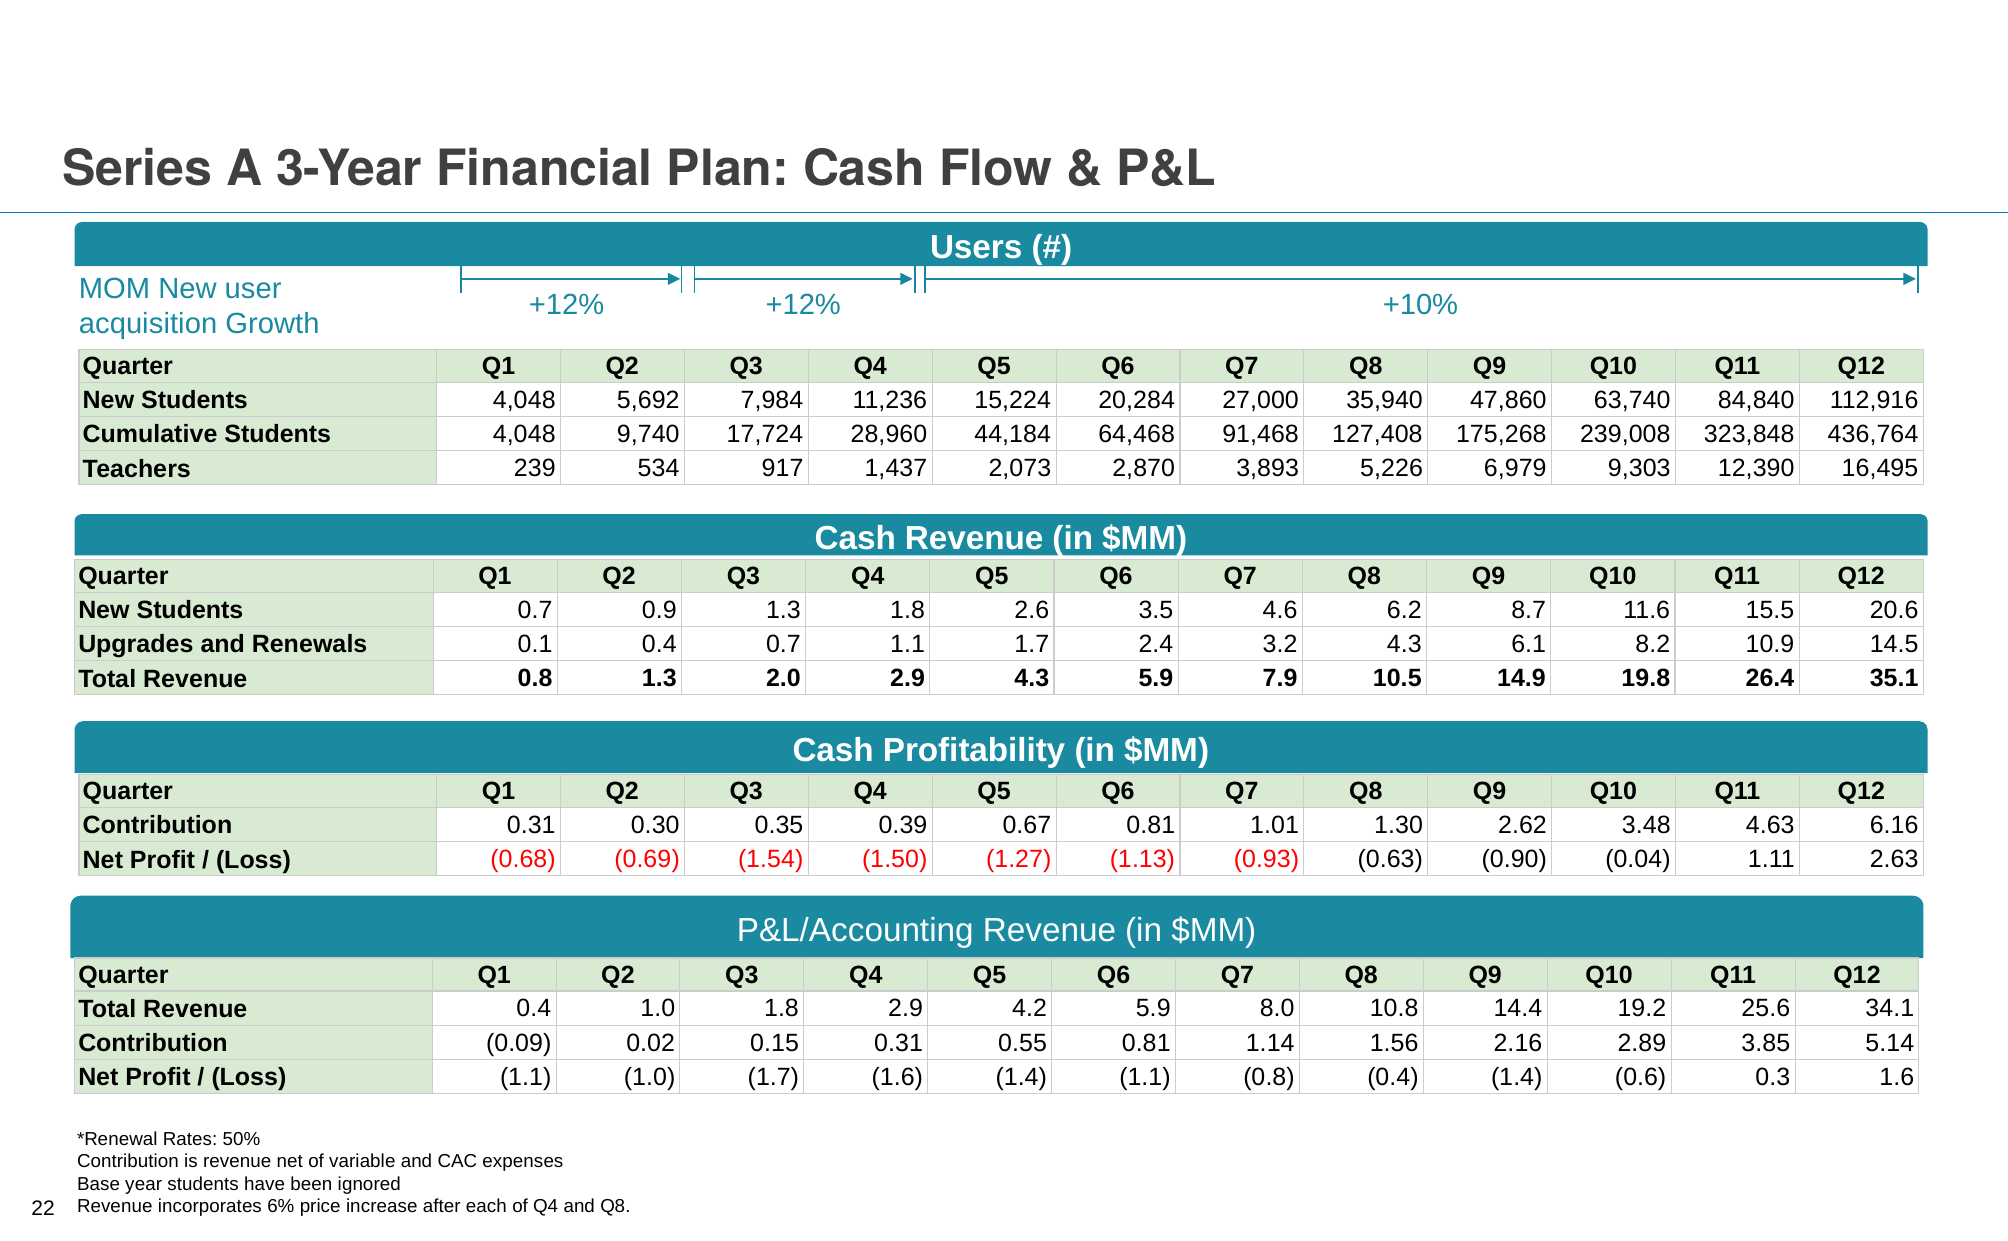

# Series A 3-Year Financial Plan: Cash Flow & P&L
Users (#)
+12%
+12%
MOM New user acquisition Growth
+10%
| Quarter | Q1 | Q2 | Q3 | Q4 | Q5 | Q6 | Q7 | Q8 | Q9 | Q10 | Q11 | Q12 |
| --- | --- | --- | --- | --- | --- | --- | --- | --- | --- | --- | --- | --- |
| New Students | 4,048 | 5,692 | 7,984 | 11,236 | 15,224 | 20,284 | 27,000 | 35,940 | 47,860 | 63,740 | 84,840 | 112,916 |
| Cumulative Students | 4,048 | 9,740 | 17,724 | 28,960 | 44,184 | 64,468 | 91,468 | 127,408 | 175,268 | 239,008 | 323,848 | 436,764 |
| Teachers | 239 | 534 | 917 | 1,437 | 2,073 | 2,870 | 3,893 | 5,226 | 6,979 | 9,303 | 12,390 | 16,495 |
Cash Revenue (in $MM)
| Quarter | Q1 | Q2 | Q3 | Q4 | Q5 | Q6 | Q7 | Q8 | Q9 | Q10 | Q11 | Q12 |
| --- | --- | --- | --- | --- | --- | --- | --- | --- | --- | --- | --- | --- |
| New Students | 0.7 | 0.9 | 1.3 | 1.8 | 2.6 | 3.5 | 4.6 | 6.2 | 8.7 | 11.6 | 15.5 | 20.6 |
| Upgrades and Renewals | 0.1 | 0.4 | 0.7 | 1.1 | 1.7 | 2.4 | 3.2 | 4.3 | 6.1 | 8.2 | 10.9 | 14.5 |
| Total Revenue | 0.8 | 1.3 | 2.0 | 2.9 | 4.3 | 5.9 | 7.9 | 10.5 | 14.9 | 19.8 | 26.4 | 35.1 |
Cash Profitability (in $MM)
| Quarter | Q1 | Q2 | Q3 | Q4 | Q5 | Q6 | Q7 | Q8 | Q9 | Q10 | Q11 | Q12 |
| --- | --- | --- | --- | --- | --- | --- | --- | --- | --- | --- | --- | --- |
| Contribution | 0.31 | 0.30 | 0.35 | 0.39 | 0.67 | 0.81 | 1.01 | 1.30 | 2.62 | 3.48 | 4.63 | 6.16 |
| Net Profit / (Loss) | (0.68) | (0.69) | (1.54) | (1.50) | (1.27) | (1.13) | (0.93) | (0.63) | (0.90) | (0.04) | 1.11 | 2.63 |
P&L/Accounting Revenue (in $MM)
| Quarter | Q1 | Q2 | Q3 | Q4 | Q5 | Q6 | Q7 | Q8 | Q9 | Q10 | Q11 | Q12 |
| --- | --- | --- | --- | --- | --- | --- | --- | --- | --- | --- | --- | --- |
| Total Revenue | 0.4 | 1.0 | 1.8 | 2.9 | 4.2 | 5.9 | 8.0 | 10.8 | 14.4 | 19.2 | 25.6 | 34.1 |
| Contribution | (0.09) | 0.02 | 0.15 | 0.31 | 0.55 | 0.81 | 1.14 | 1.56 | 2.16 | 2.89 | 3.85 | 5.14 |
| Net Profit / (Loss) | (1.1) | (1.0) | (1.7) | (1.6) | (1.4) | (1.1) | (0.8) | (0.4) | (1.4) | (0.6) | 0.3 | 1.6 |
*Renewal Rates: 50%
Contribution is revenue net of variable and CAC expenses
Base year students have been ignored
Revenue incorporates 6% price increase after each of Q4 and Q8.
22